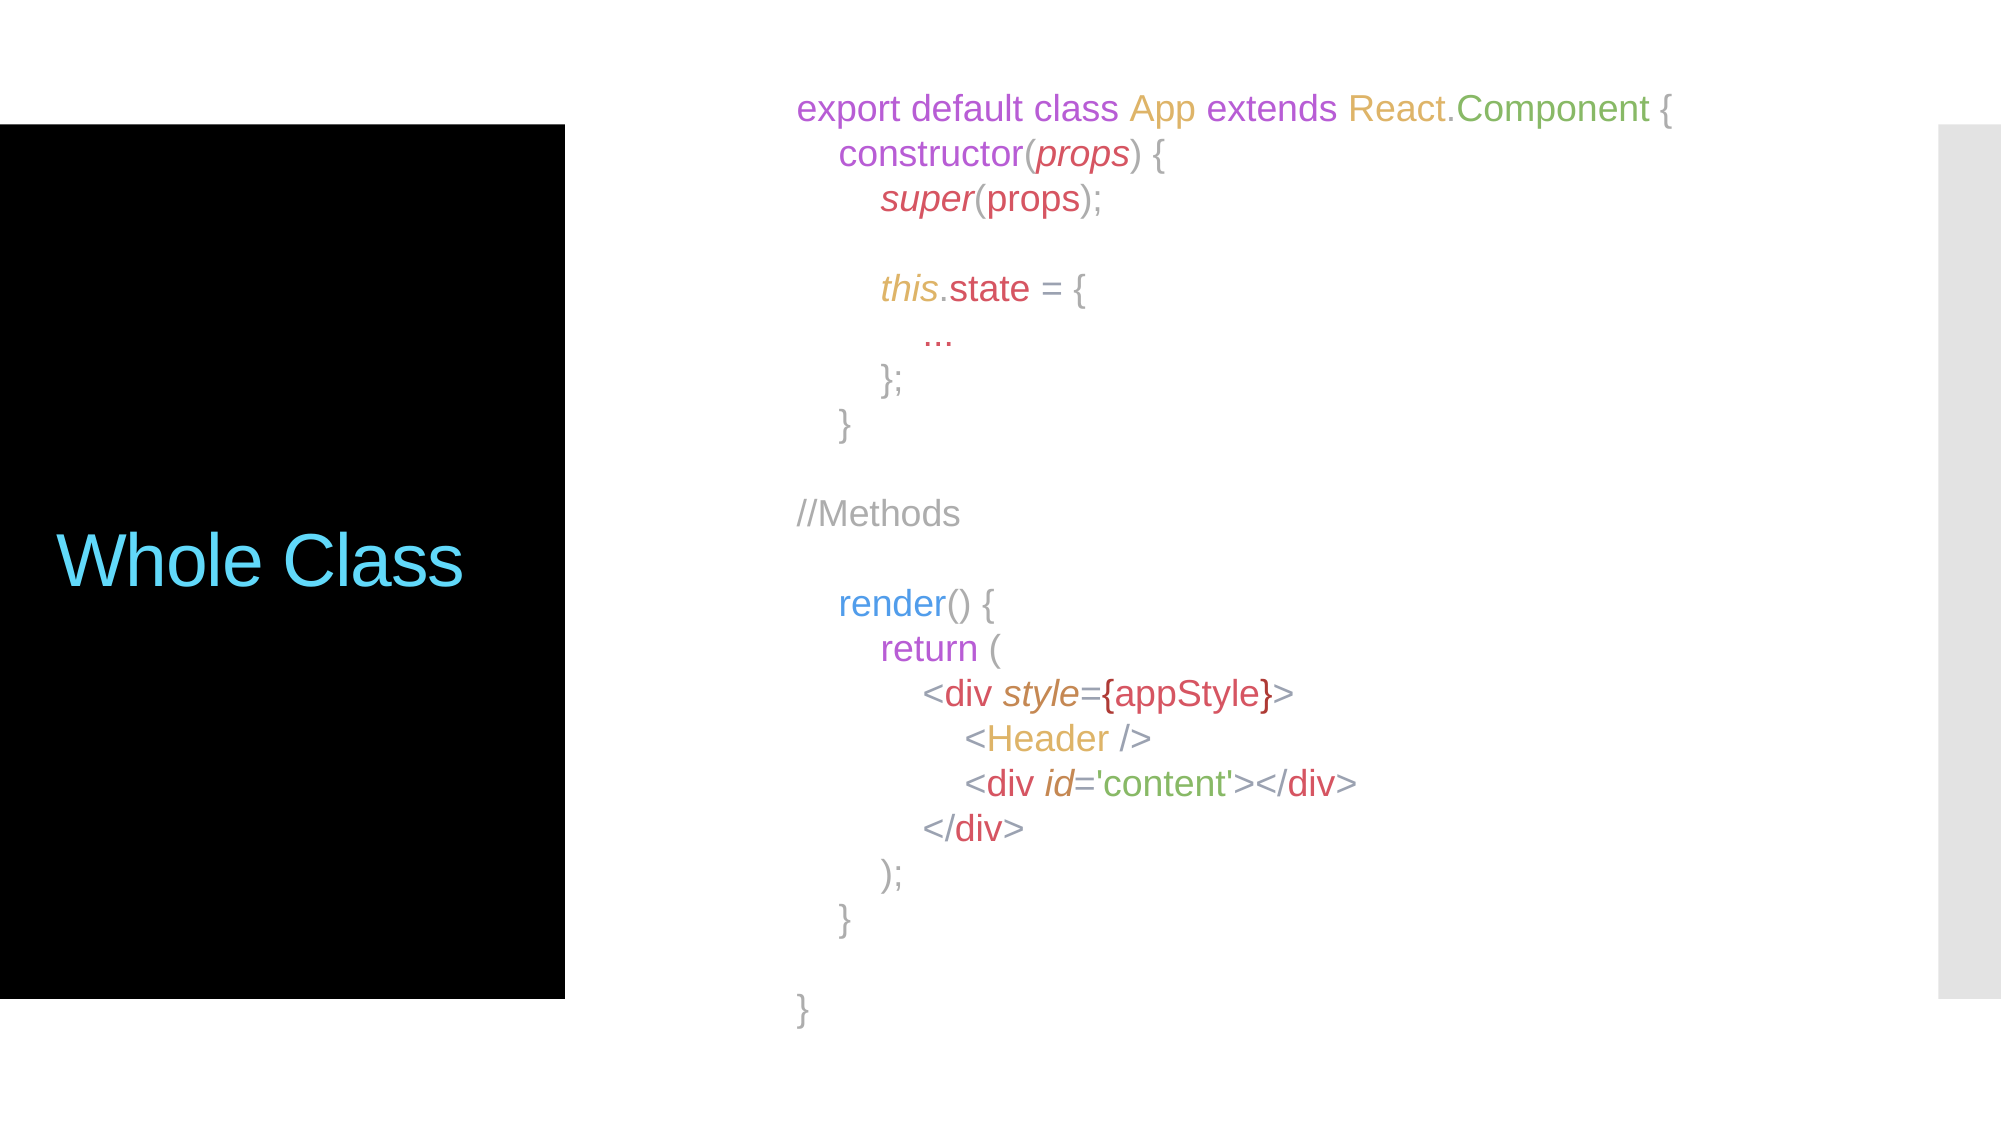

export default class App extends React.Component {
    constructor(props) {
        super(props);

        this.state = {
            ...
        };
    }

//Methods

    render() {
        return (
            <div style={appStyle}>
                <Header />
                <div id='content'></div>
            </div>
        );
    }

}
# Whole Class